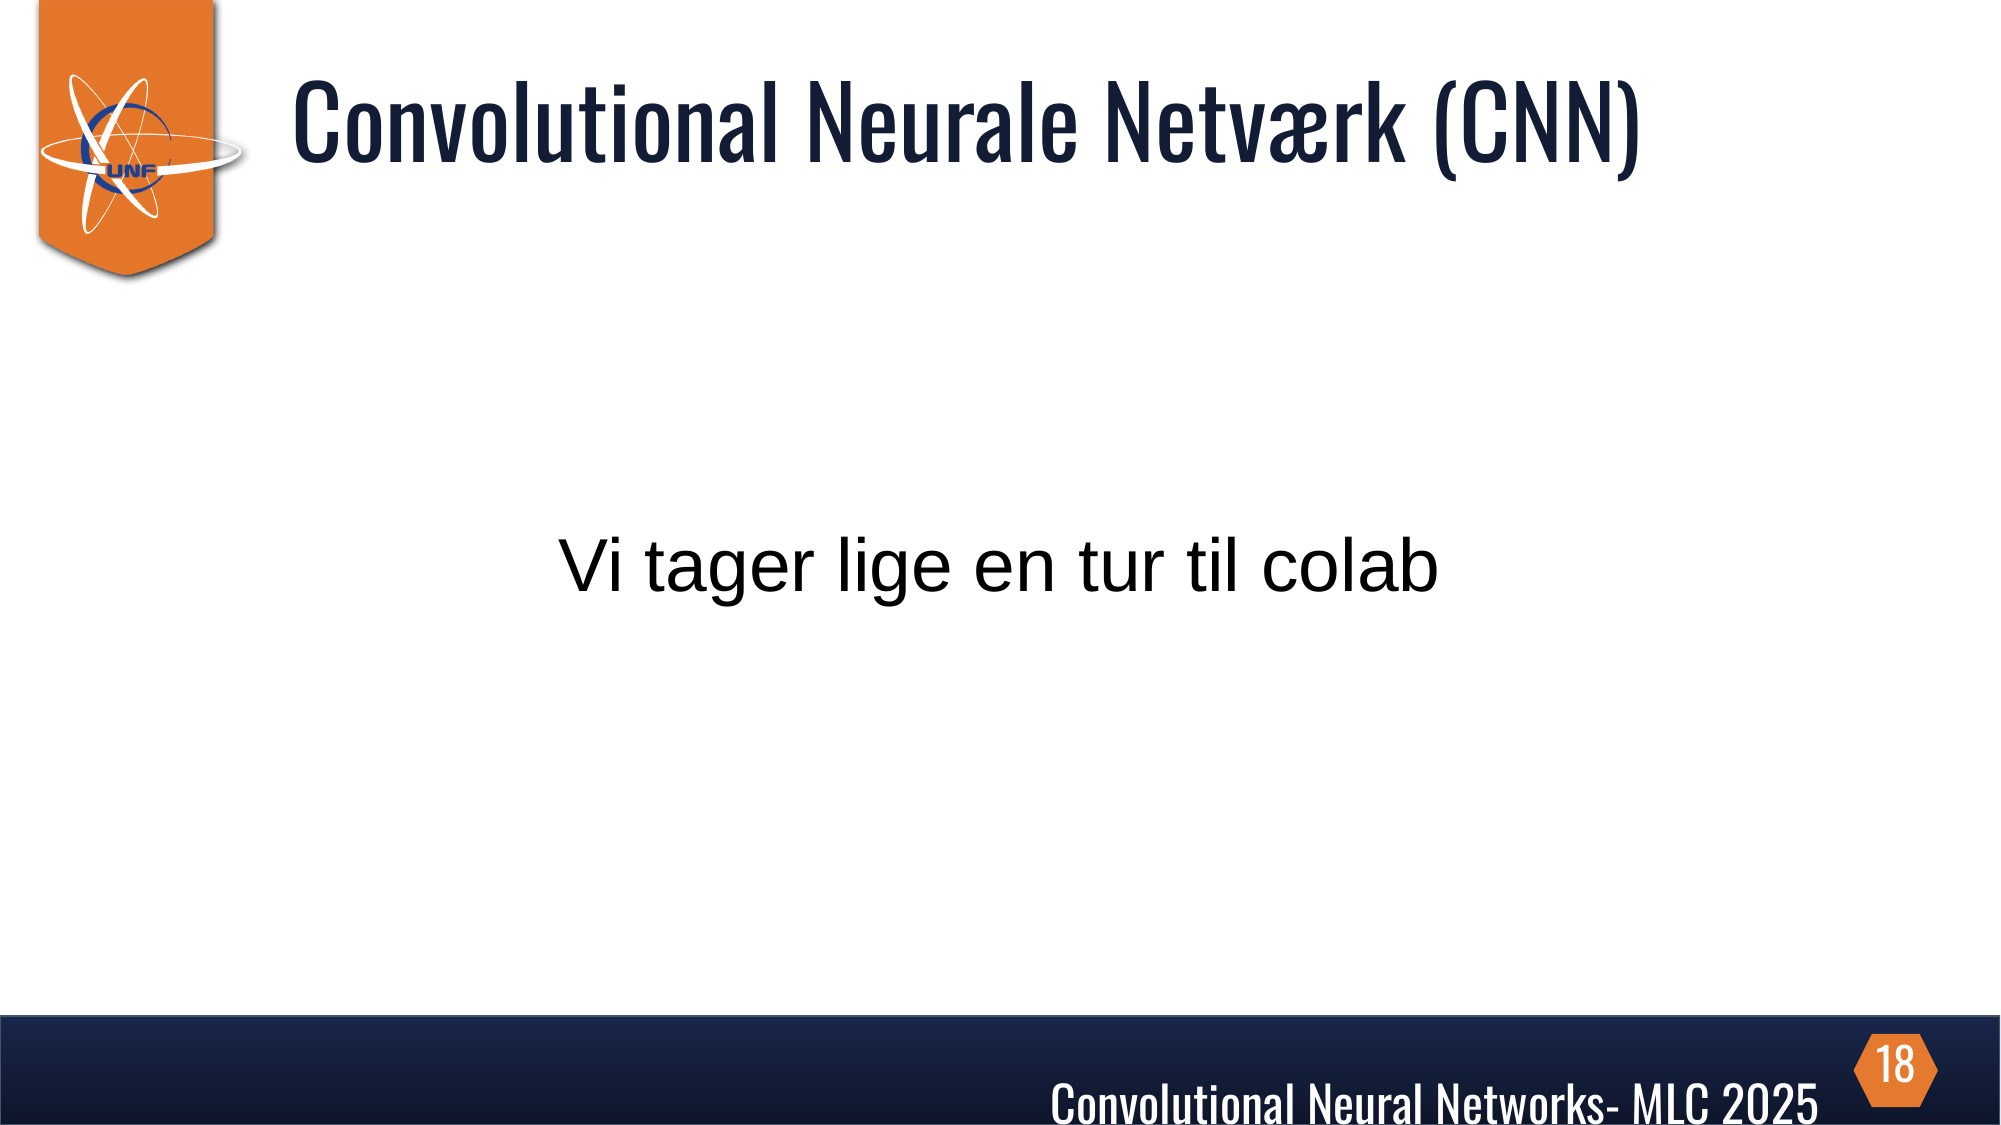

Convolutional Neurale Netværk (CNN)
Vi tager lige en tur til colab